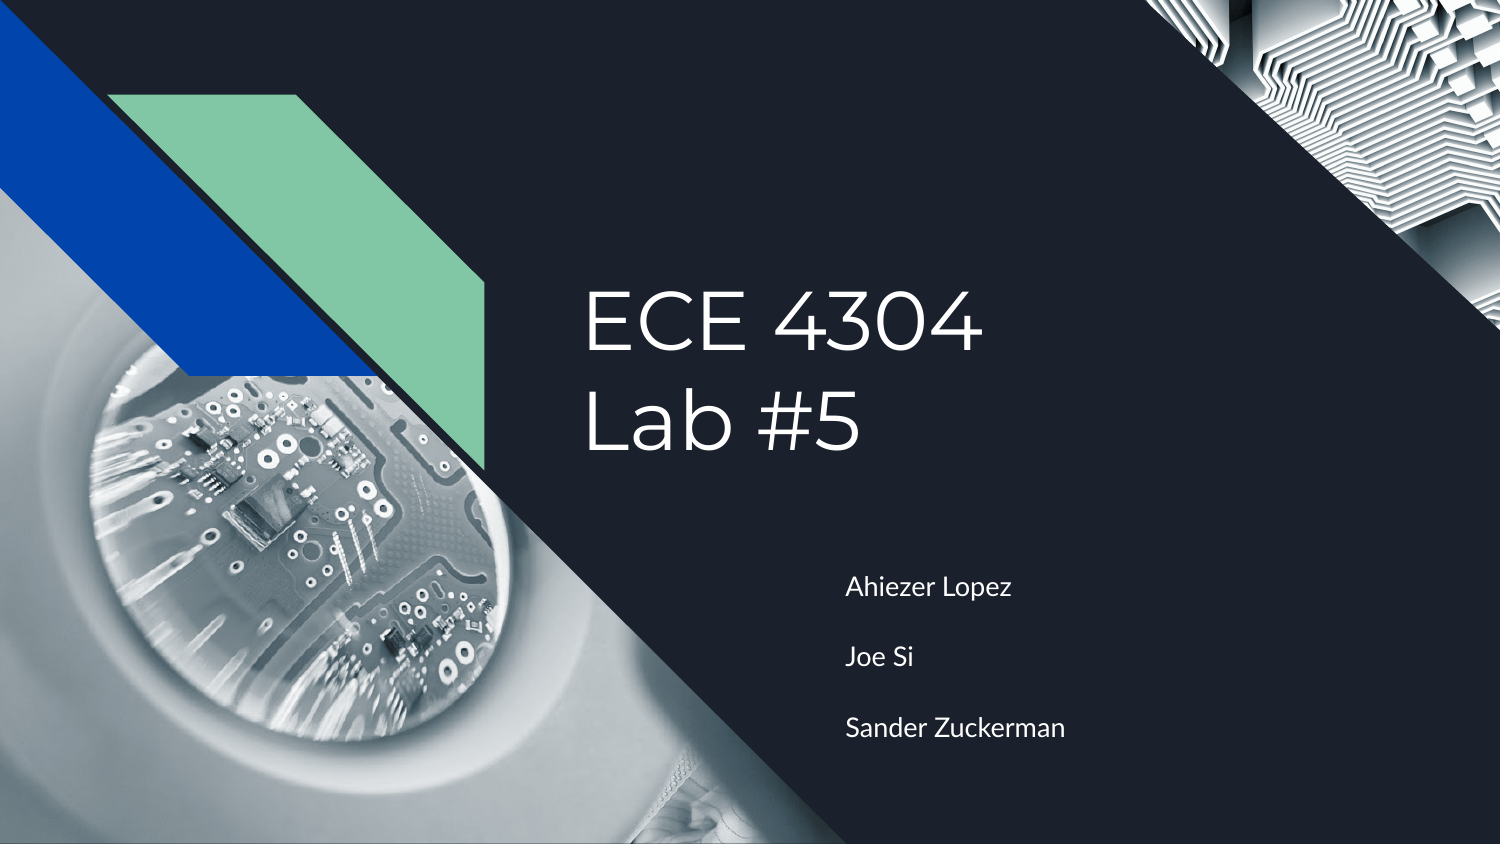

# ECE 4304
Lab #5
Ahiezer Lopez
Joe Si
Sander Zuckerman